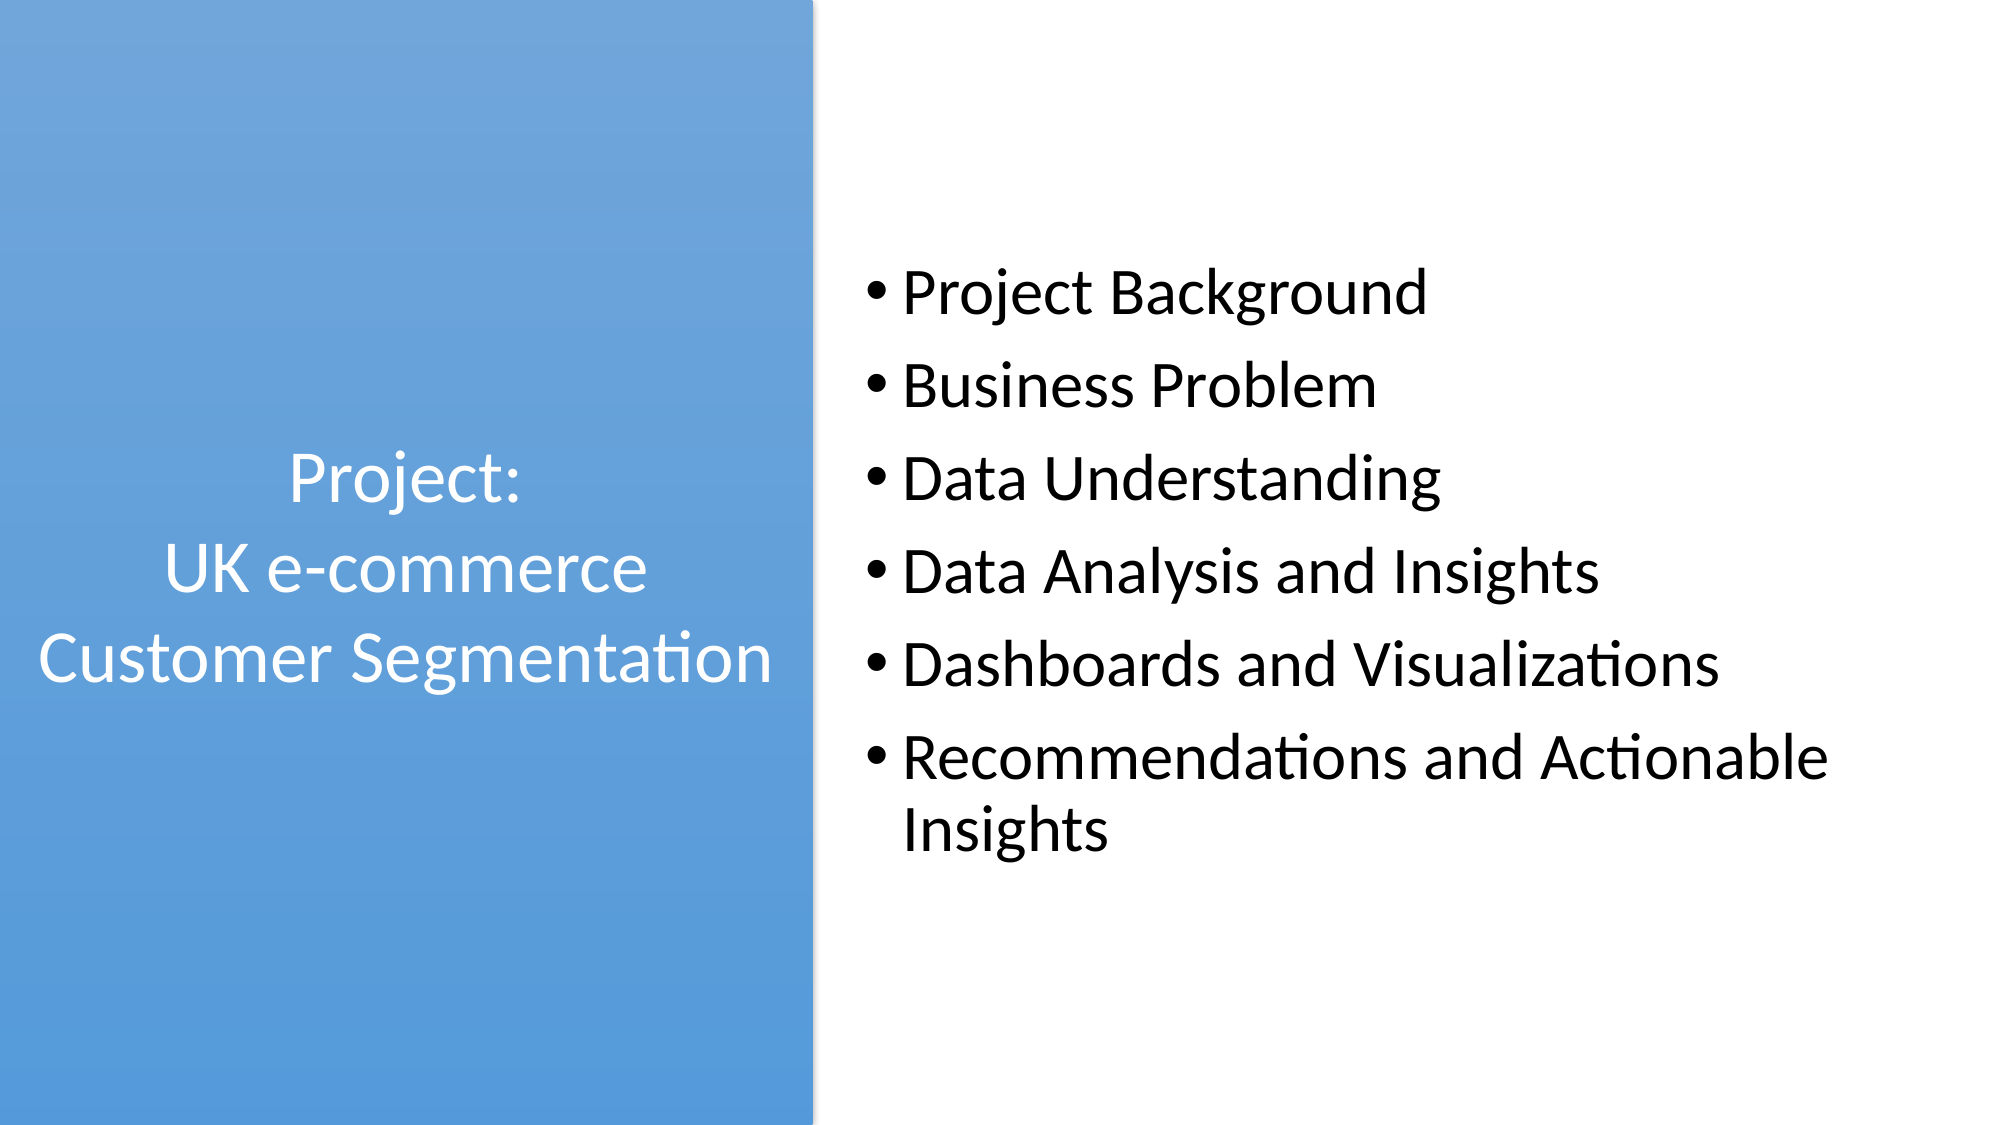

Project:
UK e-commerce Customer Segmentation
Project Background
Business Problem
Data Understanding
Data Analysis and Insights
Dashboards and Visualizations
Recommendations and Actionable Insights